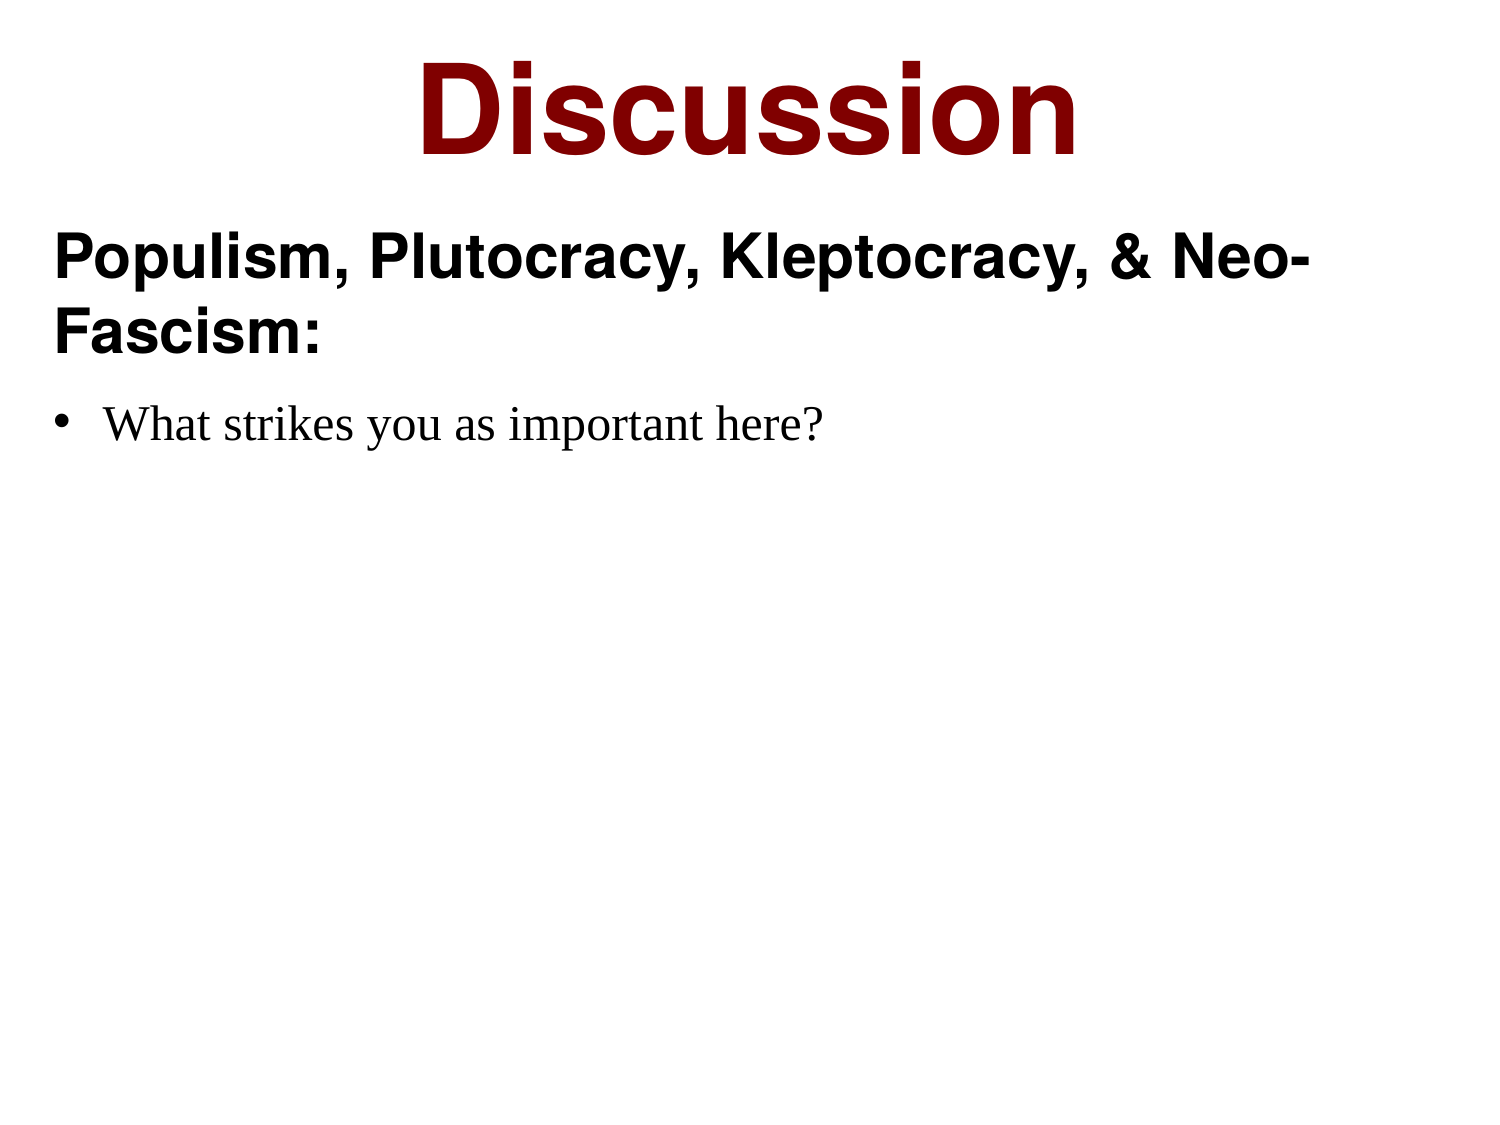

Discussion
Populism, Plutocracy, Kleptocracy, & Neo-Fascism:
What strikes you as important here?